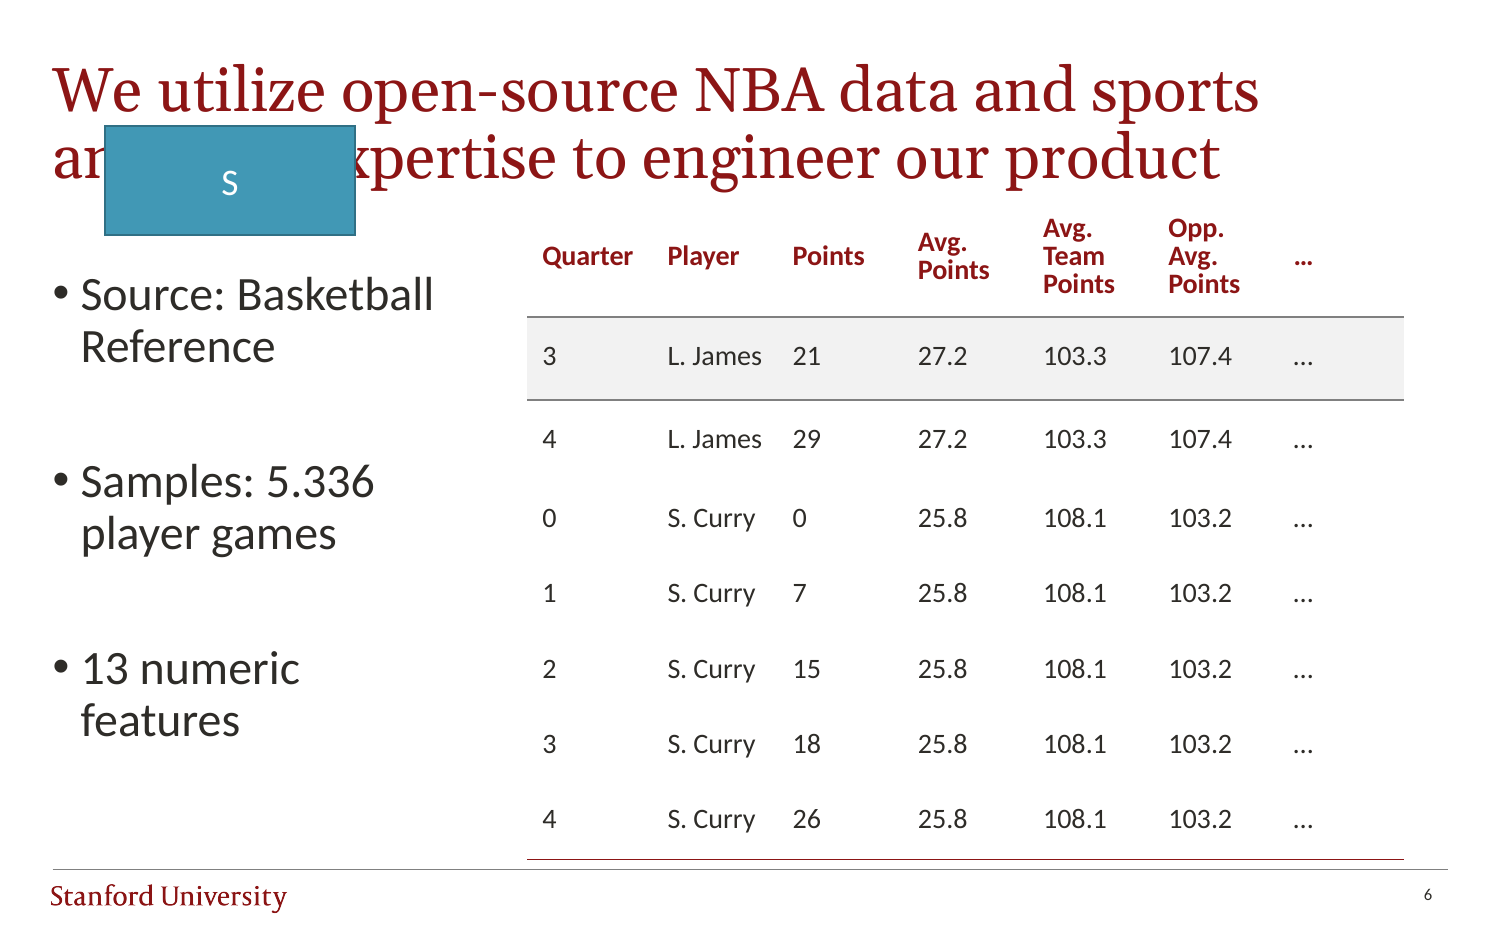

# We utilize open-source NBA data and sports analytics expertise to engineer our product
S
| Quarter | Player | Points | Avg. Points | Avg. Team Points | Opp. Avg. Points | … |
| --- | --- | --- | --- | --- | --- | --- |
| 3 | L. James | 21 | 27.2 | 103.3 | 107.4 | … |
| 4 | L. James | 29 | 27.2 | 103.3 | 107.4 | … |
| 0 | S. Curry | 0 | 25.8 | 108.1 | 103.2 | … |
| 1 | S. Curry | 7 | 25.8 | 108.1 | 103.2 | … |
| 2 | S. Curry | 15 | 25.8 | 108.1 | 103.2 | … |
| 3 | S. Curry | 18 | 25.8 | 108.1 | 103.2 | … |
| 4 | S. Curry | 26 | 25.8 | 108.1 | 103.2 | … |
Source: Basketball Reference

Samples: 5.336 player games

13 numeric
features
6